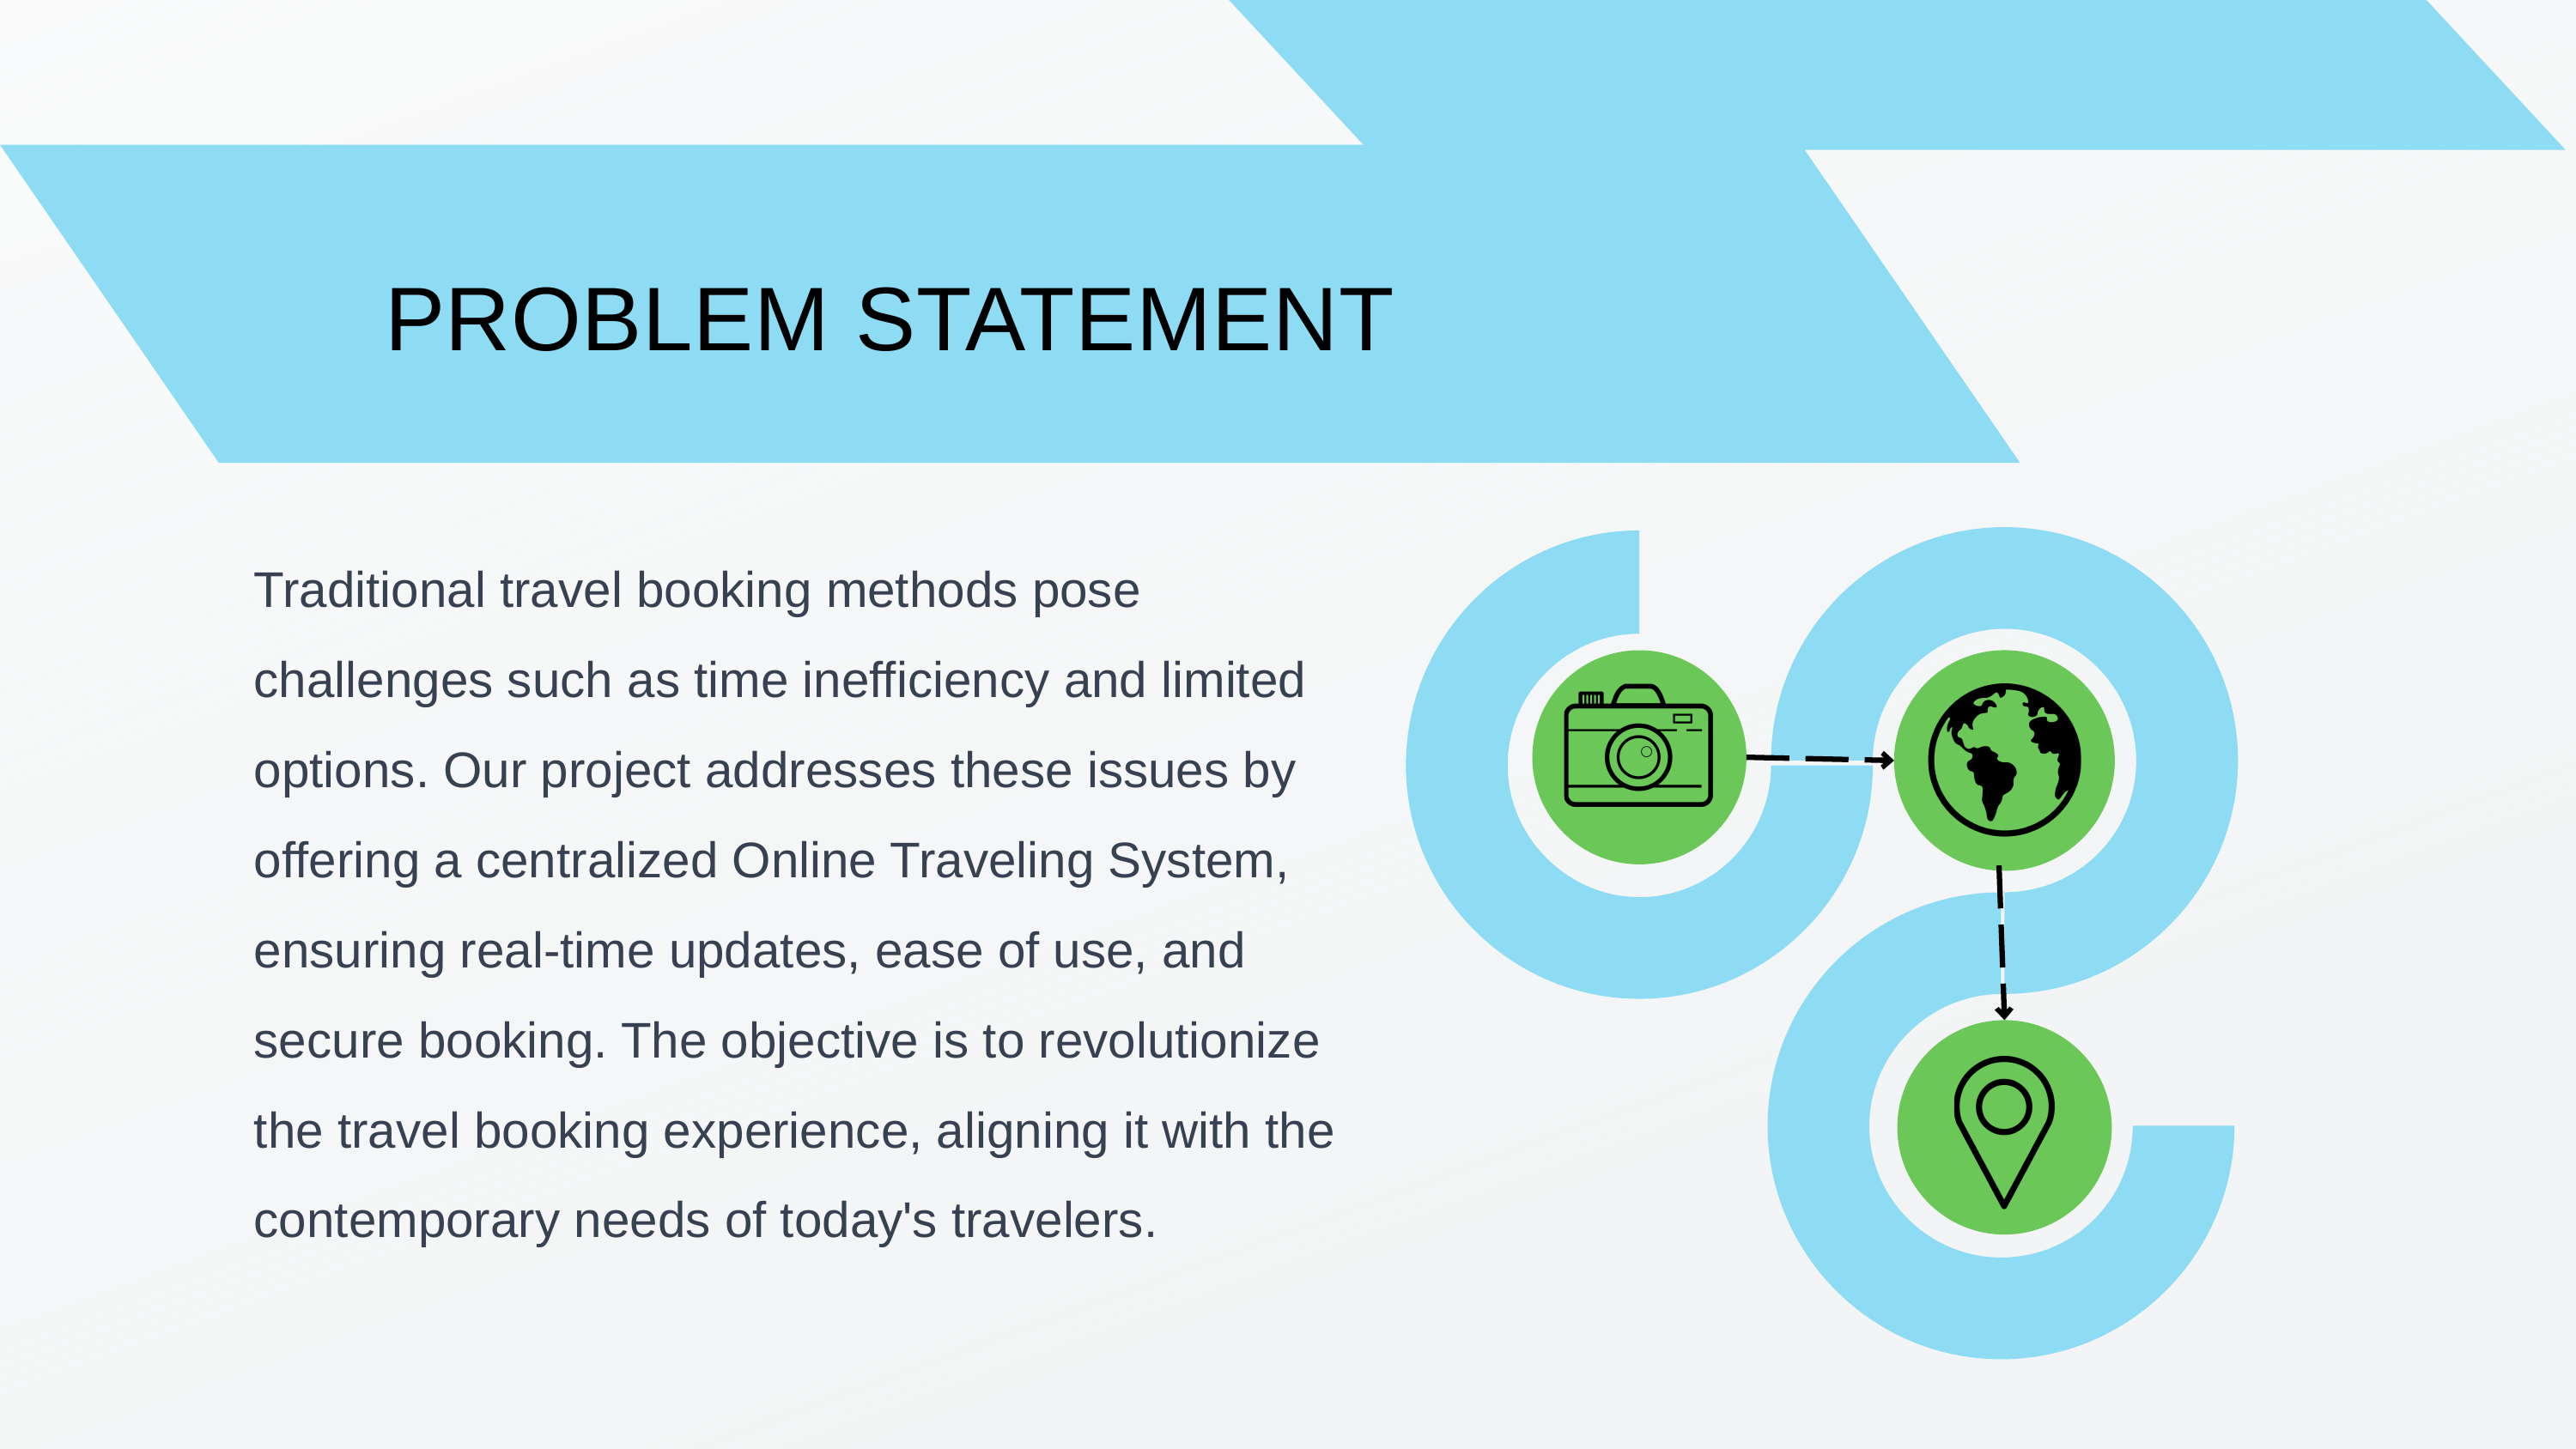

PROBLEM STATEMENT
Traditional travel booking methods pose challenges such as time inefficiency and limited options. Our project addresses these issues by offering a centralized Online Traveling System, ensuring real-time updates, ease of use, and secure booking. The objective is to revolutionize the travel booking experience, aligning it with the contemporary needs of today's travelers.